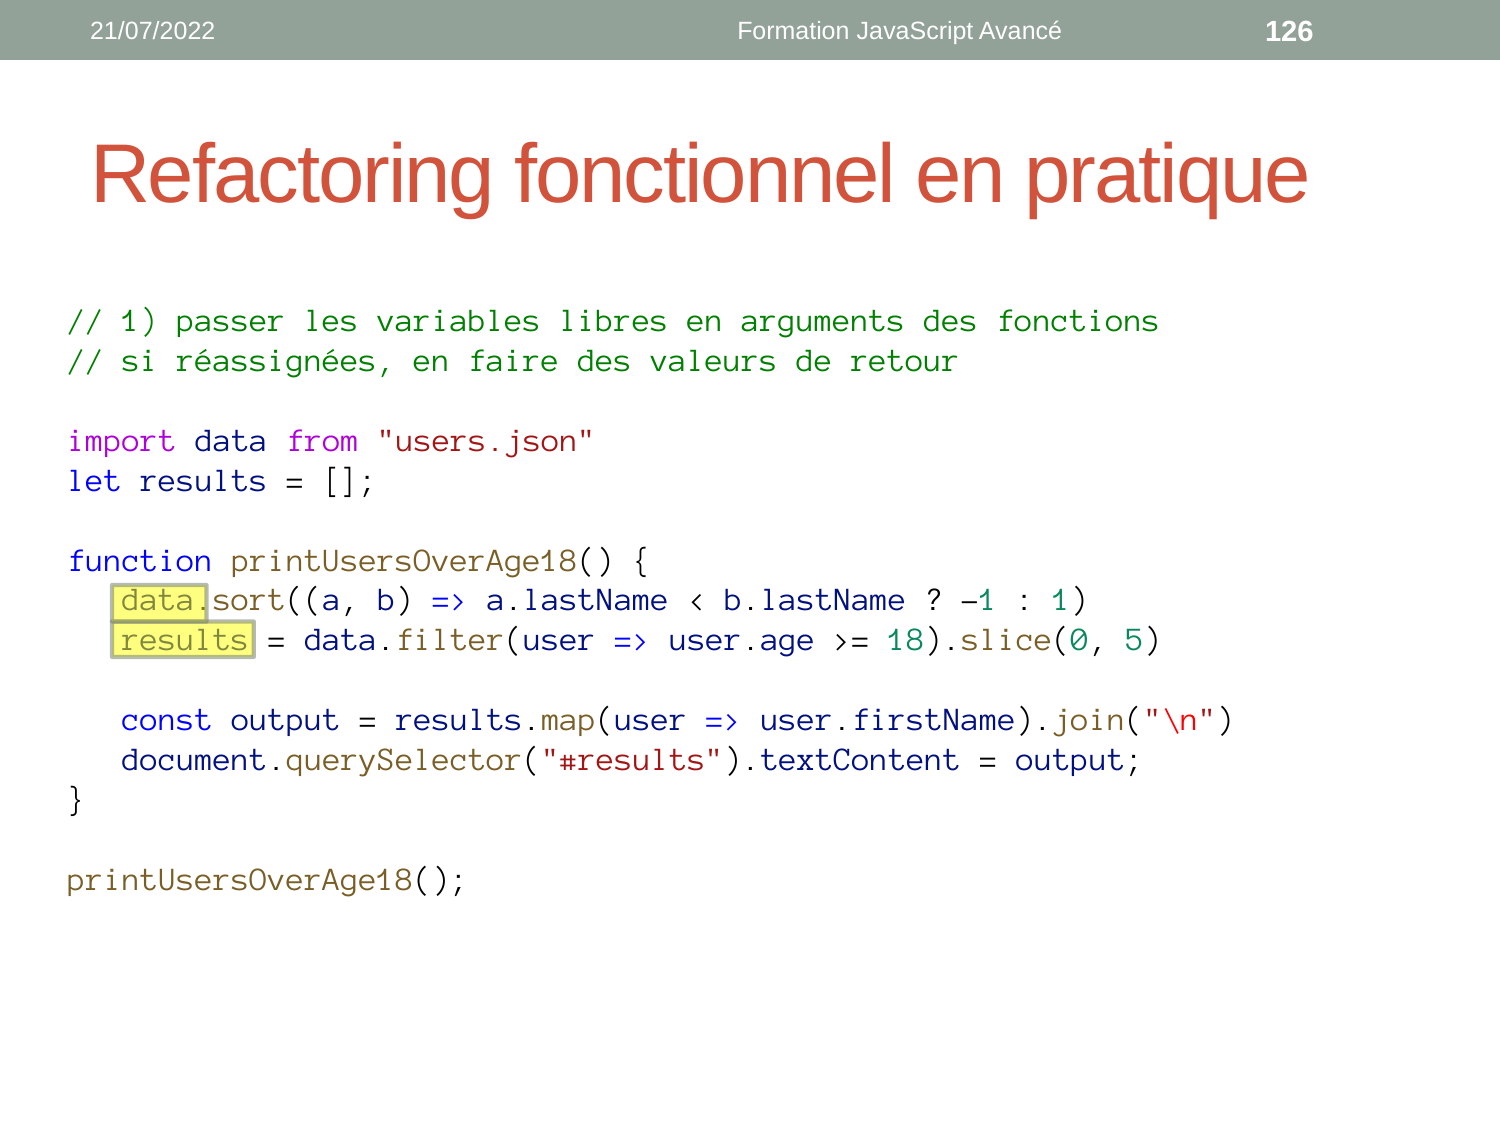

21/07/2022
Formation JavaScript Avancé
126
# Refactoring fonctionnel en pratique
// 1) passer les variables libres en arguments des fonctions
// si réassignées, en faire des valeurs de retour
import data from "users.json"
let results = [];
function printUsersOverAge18() {
   data.sort((a, b) => a.lastName < b.lastName ? -1 : 1)
   results = data.filter(user => user.age >= 18).slice(0, 5)
   const output = results.map(user => user.firstName).join("\n")
   document.querySelector("#results").textContent = output;
}
printUsersOverAge18();